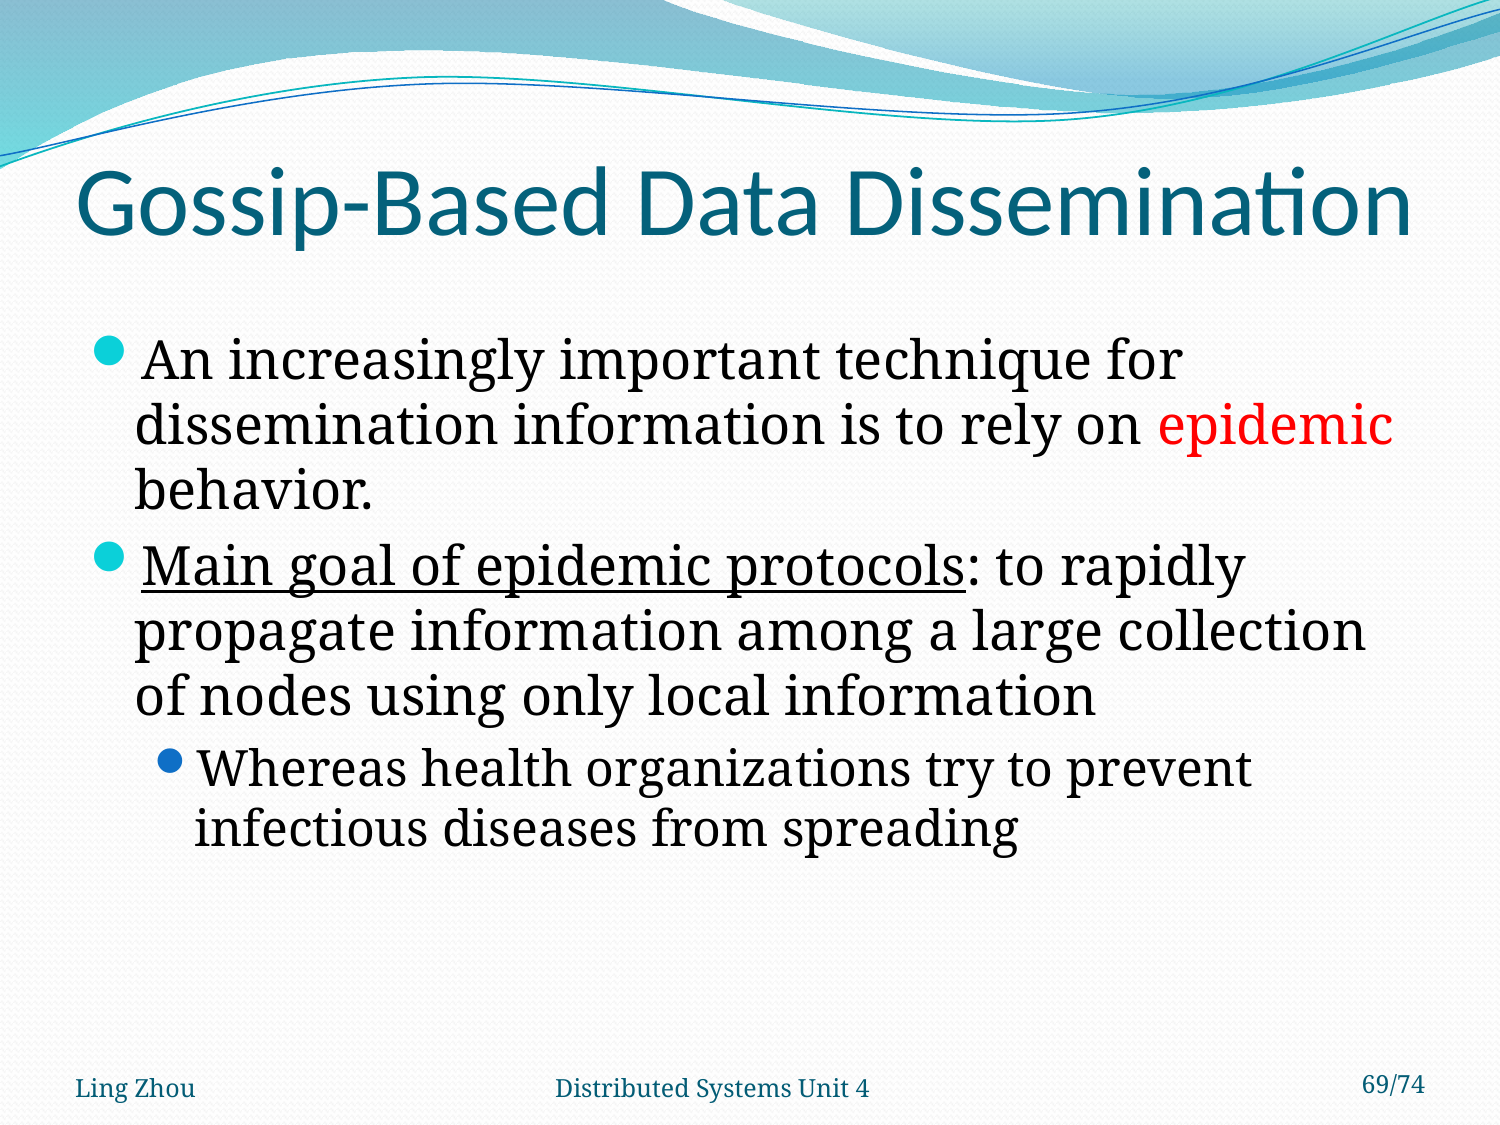

# Gossip-Based Data Dissemination
An increasingly important technique for dissemination information is to rely on epidemic behavior.
Main goal of epidemic protocols: to rapidly propagate information among a large collection of nodes using only local information
Whereas health organizations try to prevent infectious diseases from spreading

Ling Zhou
Distributed Systems Unit 4
69/74